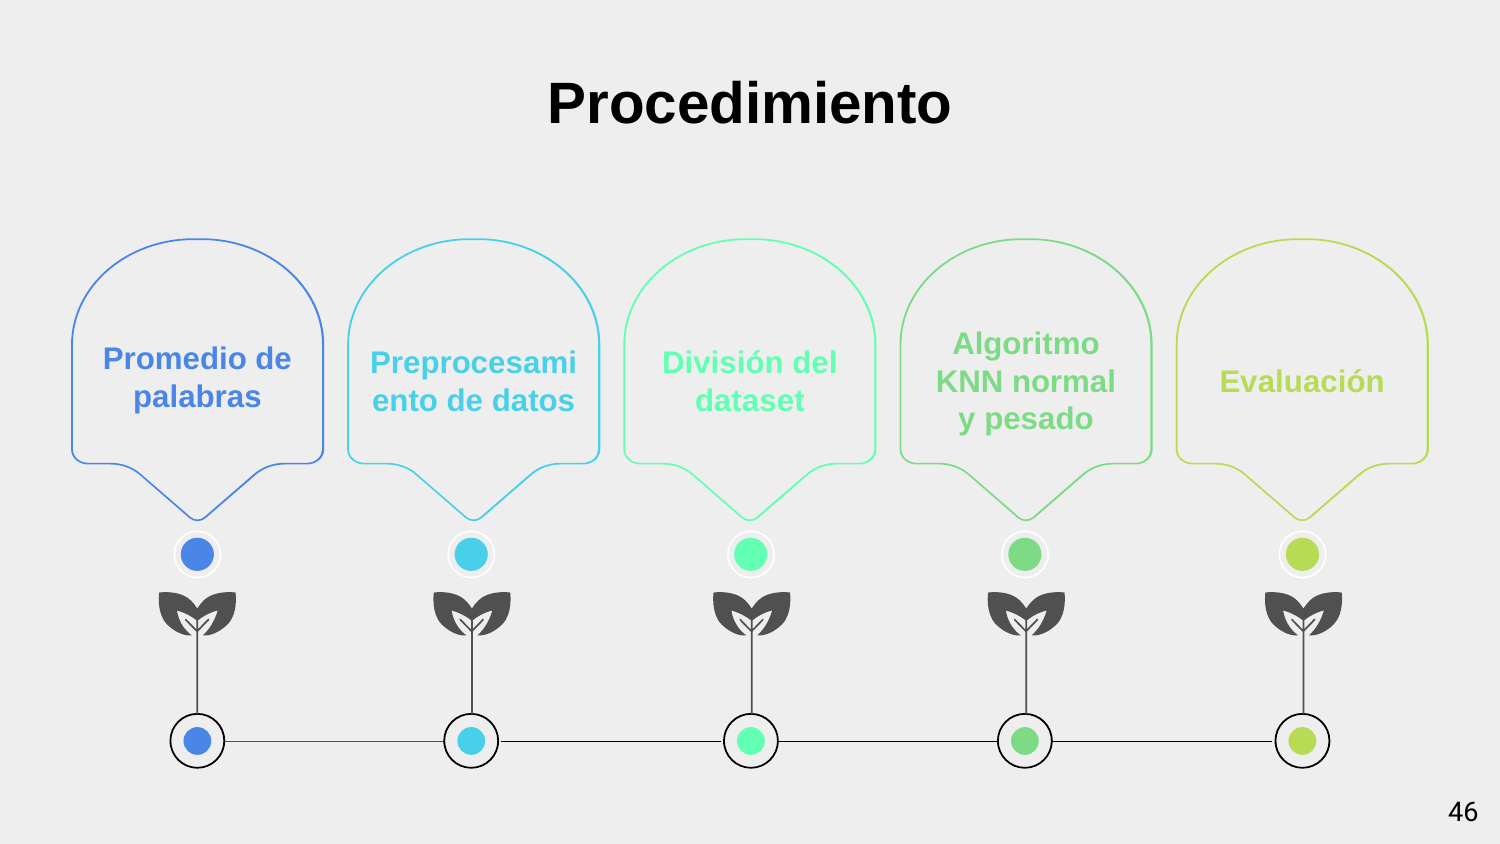

# Procedimiento

Promedio de palabras

Preprocesamiento de datos

División del dataset

Algoritmo KNN normal y pesado

Evaluación

46